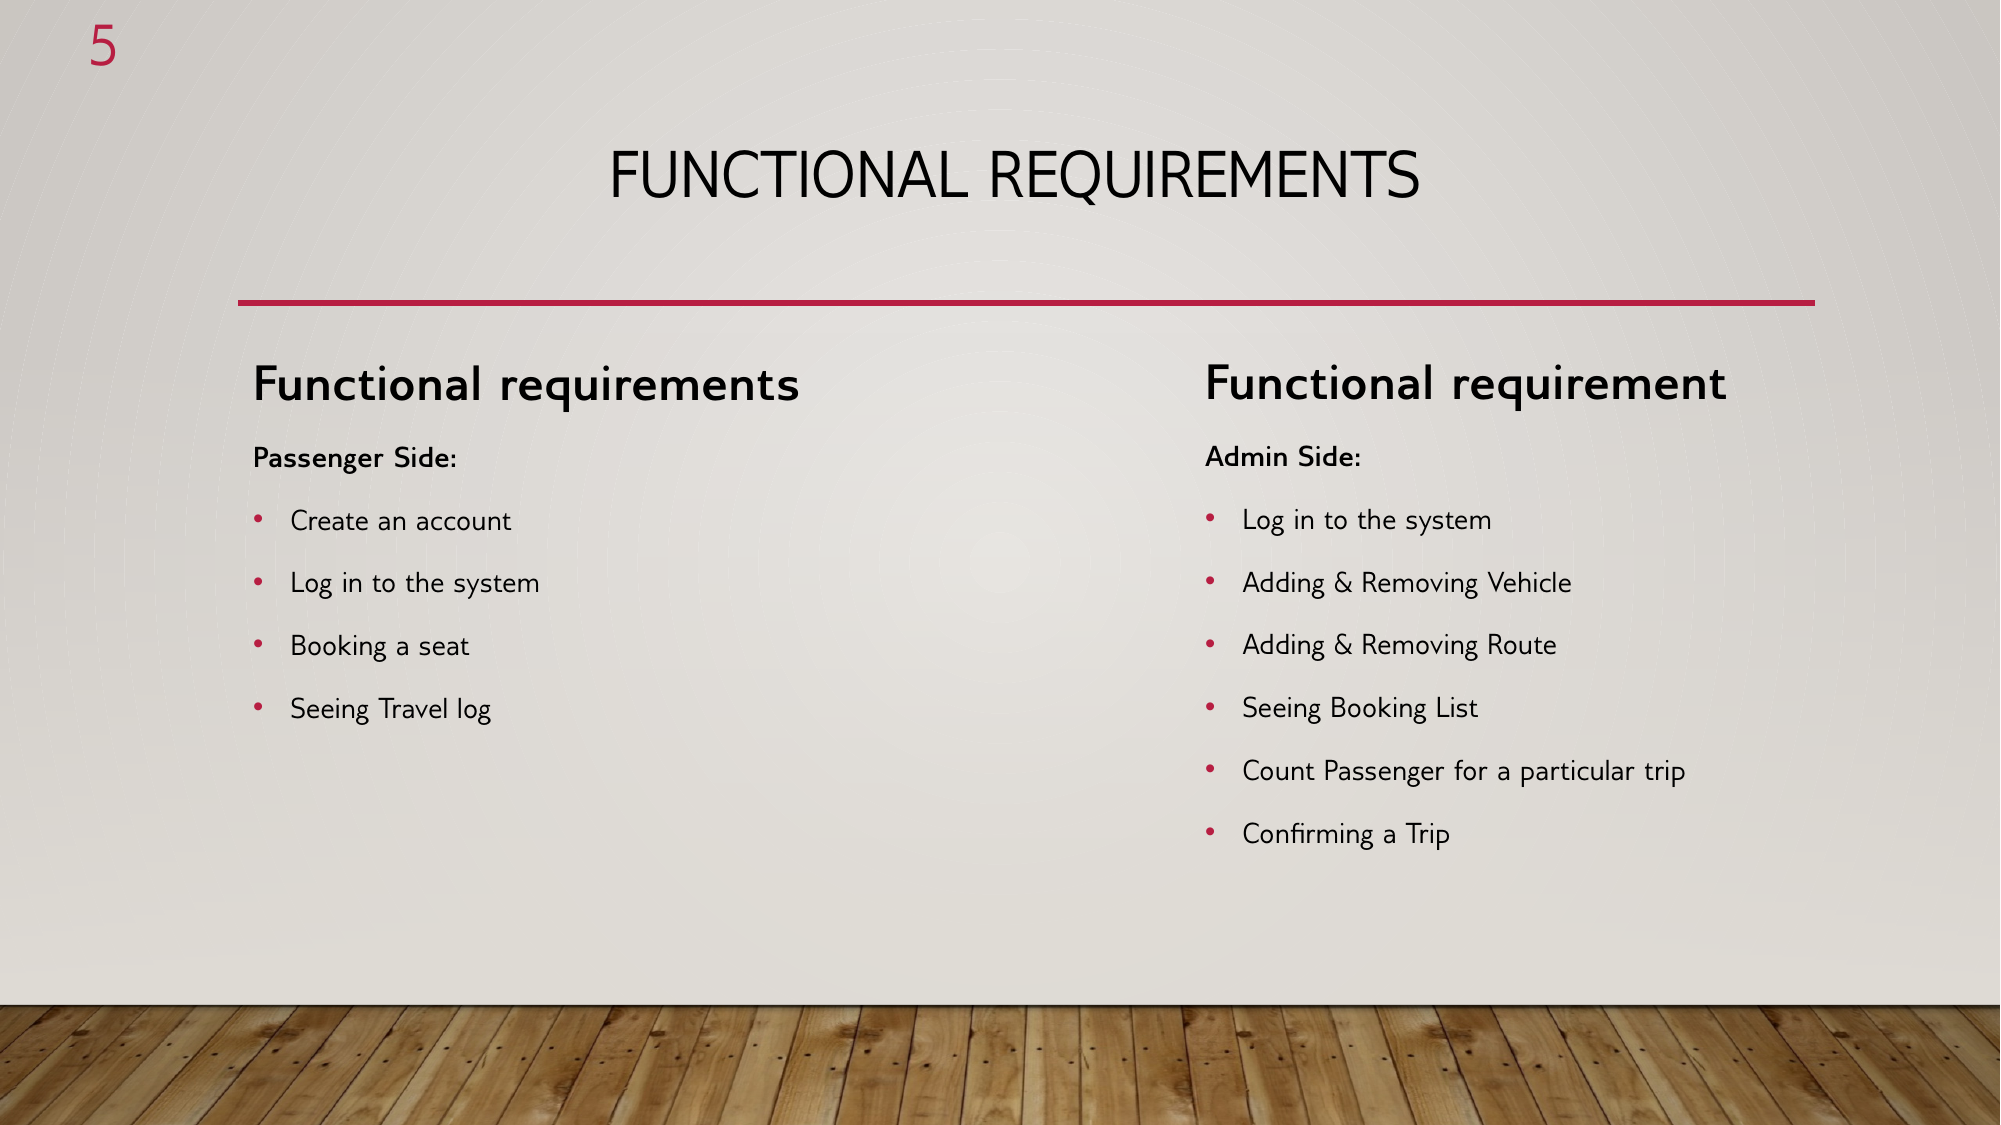

5
# Functional Requirements
Functional requirement
Admin Side:
Log in to the system
Adding & Removing Vehicle
Adding & Removing Route
Seeing Booking List
Count Passenger for a particular trip
Confirming a Trip
Functional requirements
Passenger Side:
Create an account
Log in to the system
Booking a seat
Seeing Travel log